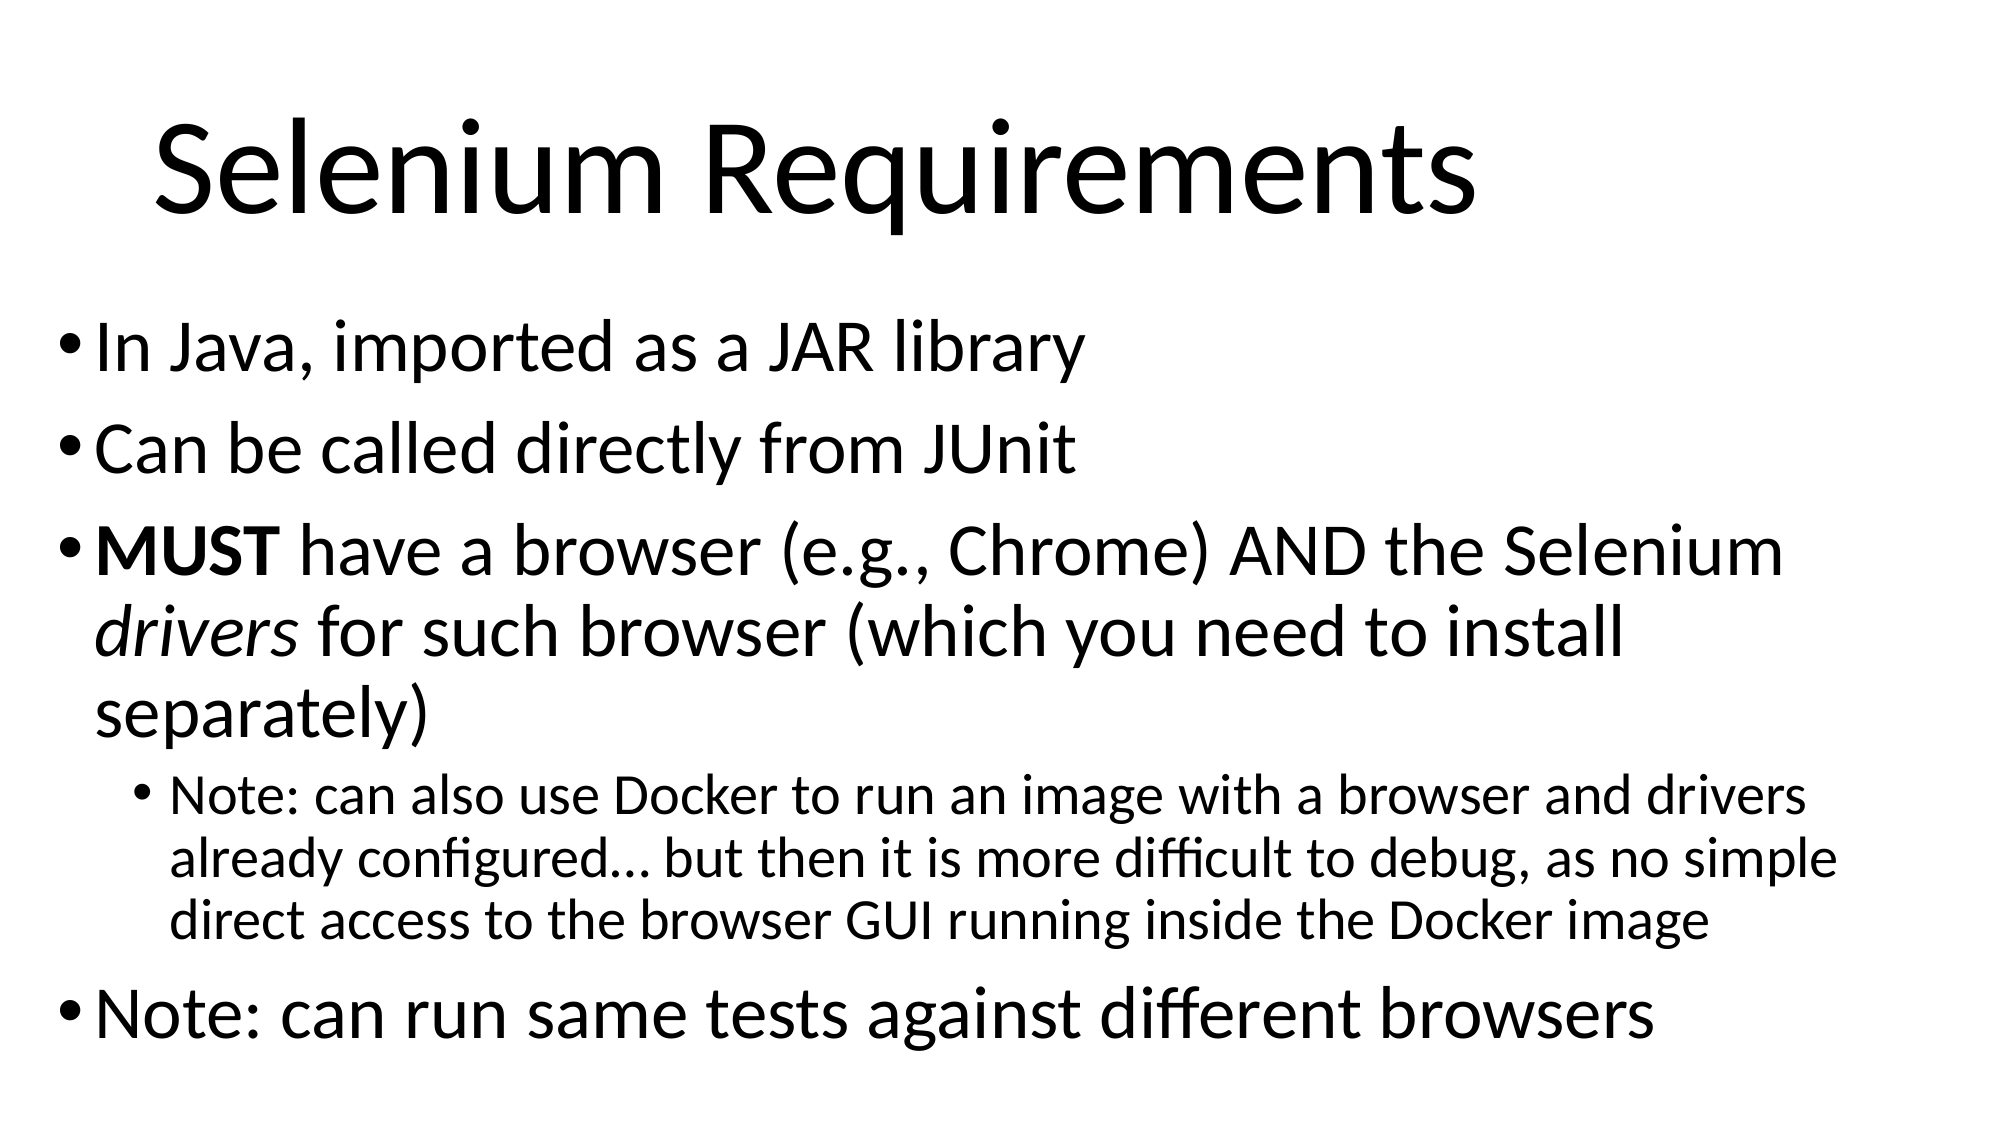

# Selenium Requirements
In Java, imported as a JAR library
Can be called directly from JUnit
MUST have a browser (e.g., Chrome) AND the Selenium drivers for such browser (which you need to install separately)
Note: can also use Docker to run an image with a browser and drivers already configured… but then it is more difficult to debug, as no simple direct access to the browser GUI running inside the Docker image
Note: can run same tests against different browsers